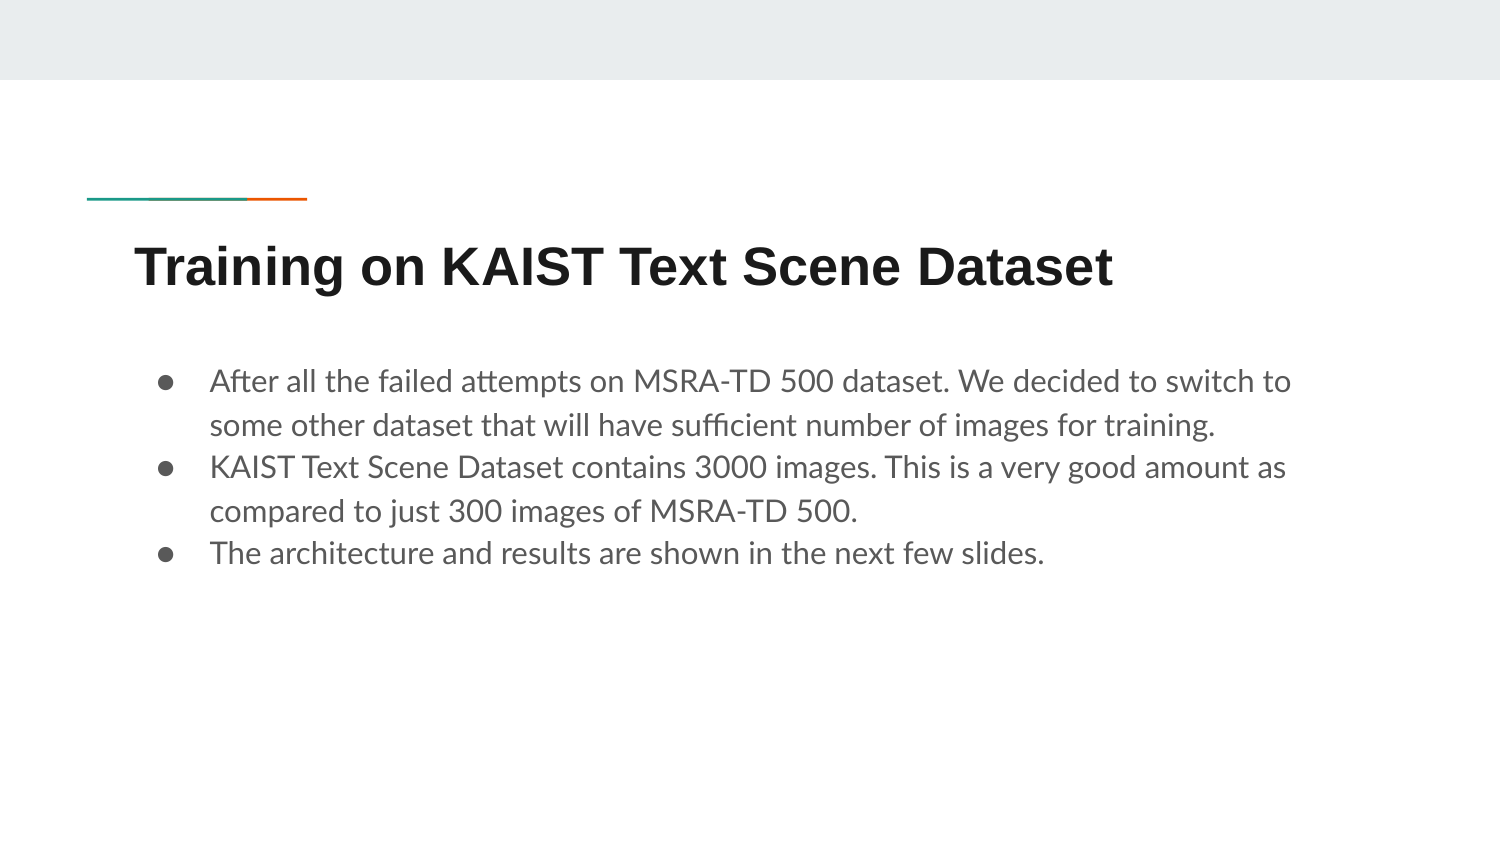

# Training on KAIST Text Scene Dataset
After all the failed attempts on MSRA-TD 500 dataset. We decided to switch to some other dataset that will have sufficient number of images for training.
KAIST Text Scene Dataset contains 3000 images. This is a very good amount as compared to just 300 images of MSRA-TD 500.
The architecture and results are shown in the next few slides.